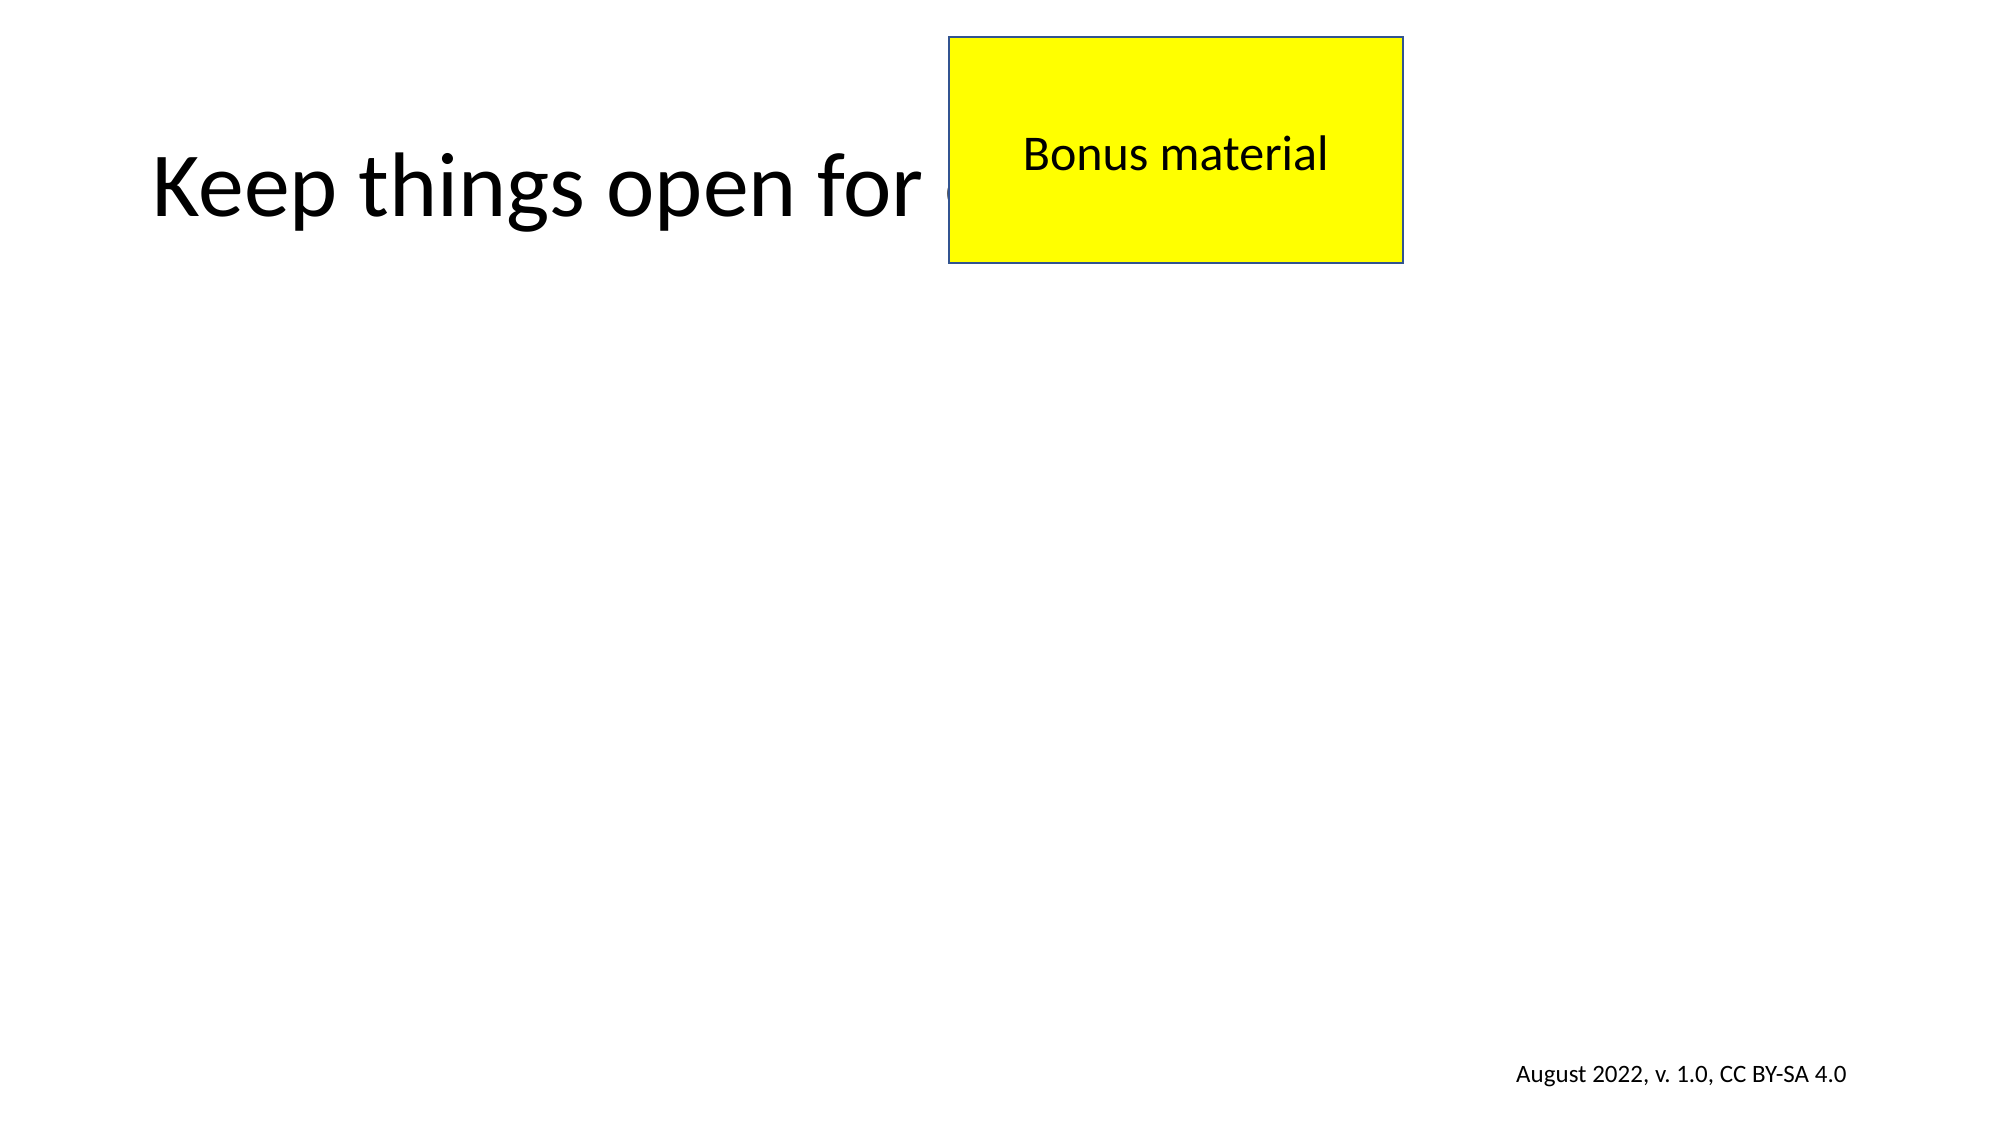

Bonus material
# Keep things open for extension
August 2022, v. 1.0, CC BY-SA 4.0